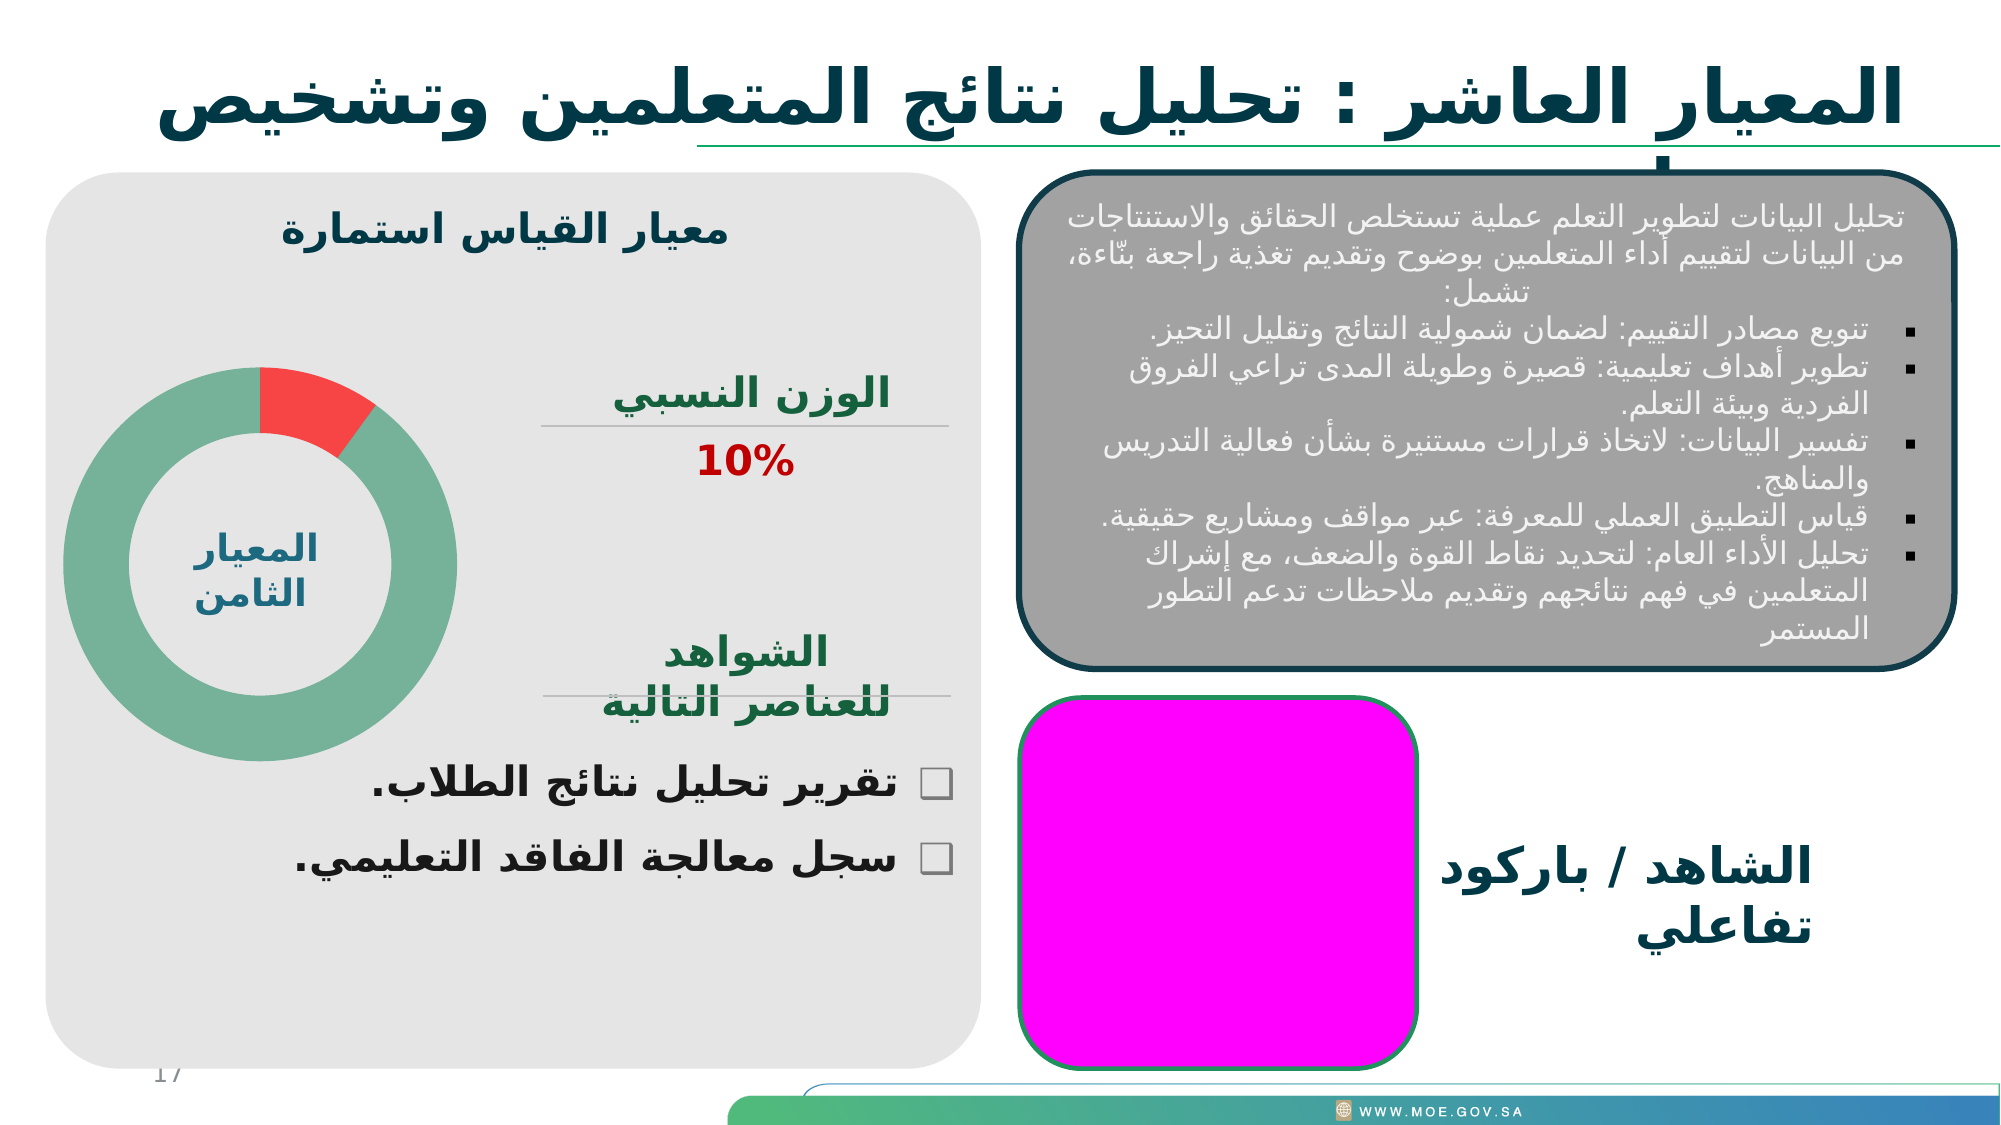

المعيار العاشر : تحليل نتائج المتعلمين وتشخيص مستوياتهم

### Chart

| Category | w |  |
|---|---|---|
| Completed | 10.0 | 0.1 |
الوزن النسبي
الشواهد للعناصر التالية
المعيار الثامن
معيار القياس استمارة
تحليل البيانات لتطوير التعلم عملية تستخلص الحقائق والاستنتاجات من البيانات لتقييم أداء المتعلمين بوضوح وتقديم تغذية راجعة بنّاءة، تشمل:
تنويع مصادر التقييم: لضمان شمولية النتائج وتقليل التحيز.
تطوير أهداف تعليمية: قصيرة وطويلة المدى تراعي الفروق الفردية وبيئة التعلم.
تفسير البيانات: لاتخاذ قرارات مستنيرة بشأن فعالية التدريس والمناهج.
قياس التطبيق العملي للمعرفة: عبر مواقف ومشاريع حقيقية.
تحليل الأداء العام: لتحديد نقاط القوة والضعف، مع إشراك المتعلمين في فهم نتائجهم وتقديم ملاحظات تدعم التطور المستمر
10%

تقرير تحليل نتائج الطلاب.
سجل معالجة الفاقد التعليمي.
الشاهد / باركود تفاعلي
17